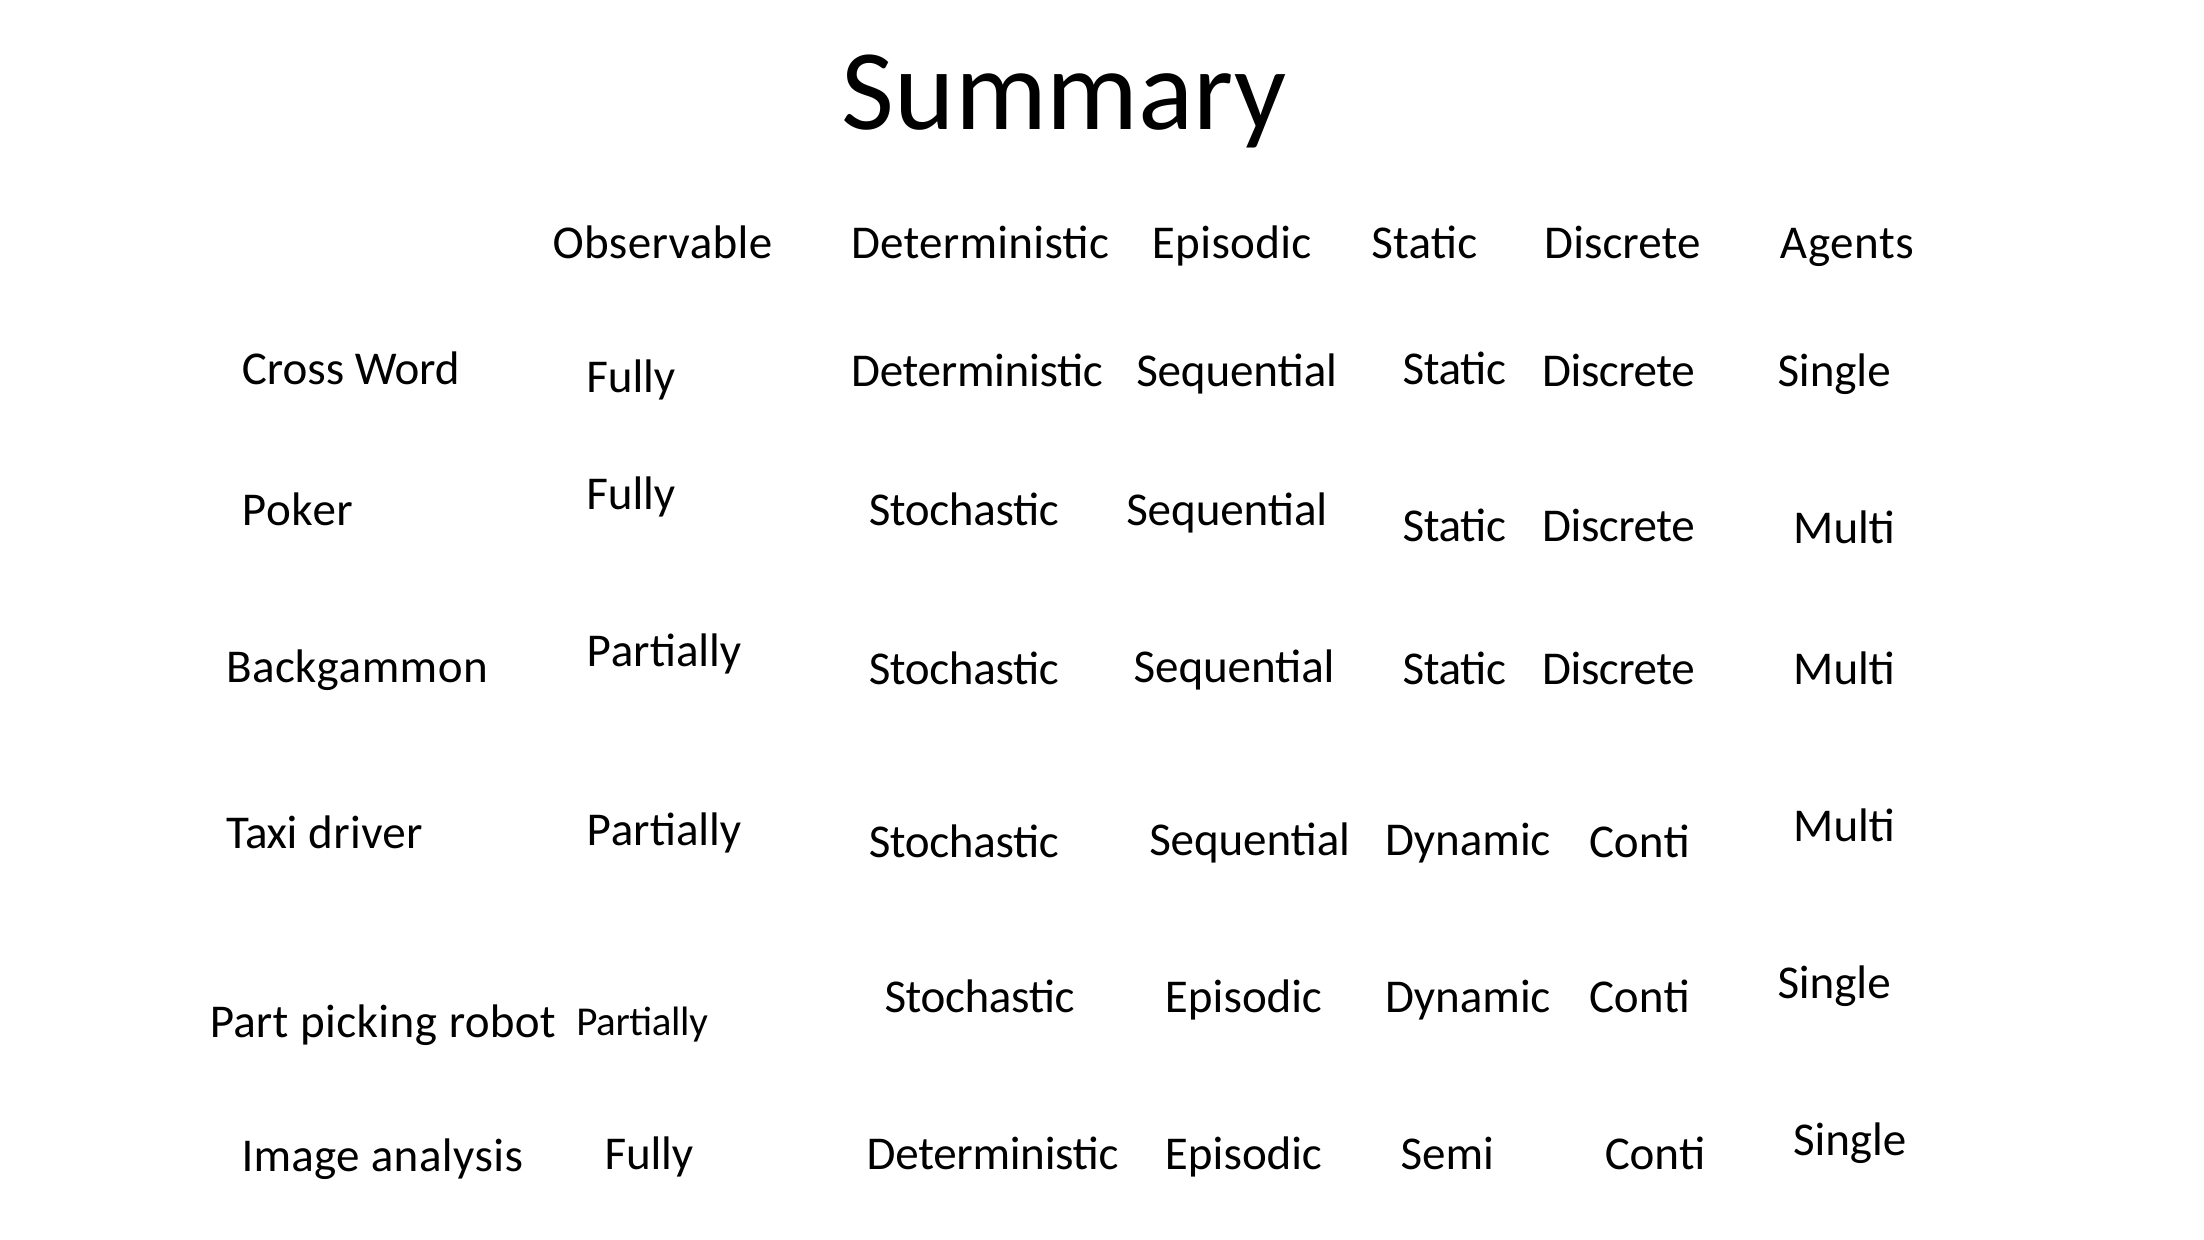

# Summary
Observable
Static
Discrete
Agents
Deterministic	Episodic

Deterministic	Sequential
Cross Word
Static
Discrete
Single
Fully
Fully
Poker
Stochastic
Sequential
Static
Discrete
Multi
Partially
Backgammon
Sequential
Stochastic
Static
Discrete
Multi
Multi
Partially
Taxi driver
Sequential
Dynamic
Stochastic
Conti
Single
Stochastic
Episodic
Dynamic
Conti
Part picking robot Partially
Single
Fully
Deterministic
Episodic
Semi
Conti
Image analysis
34